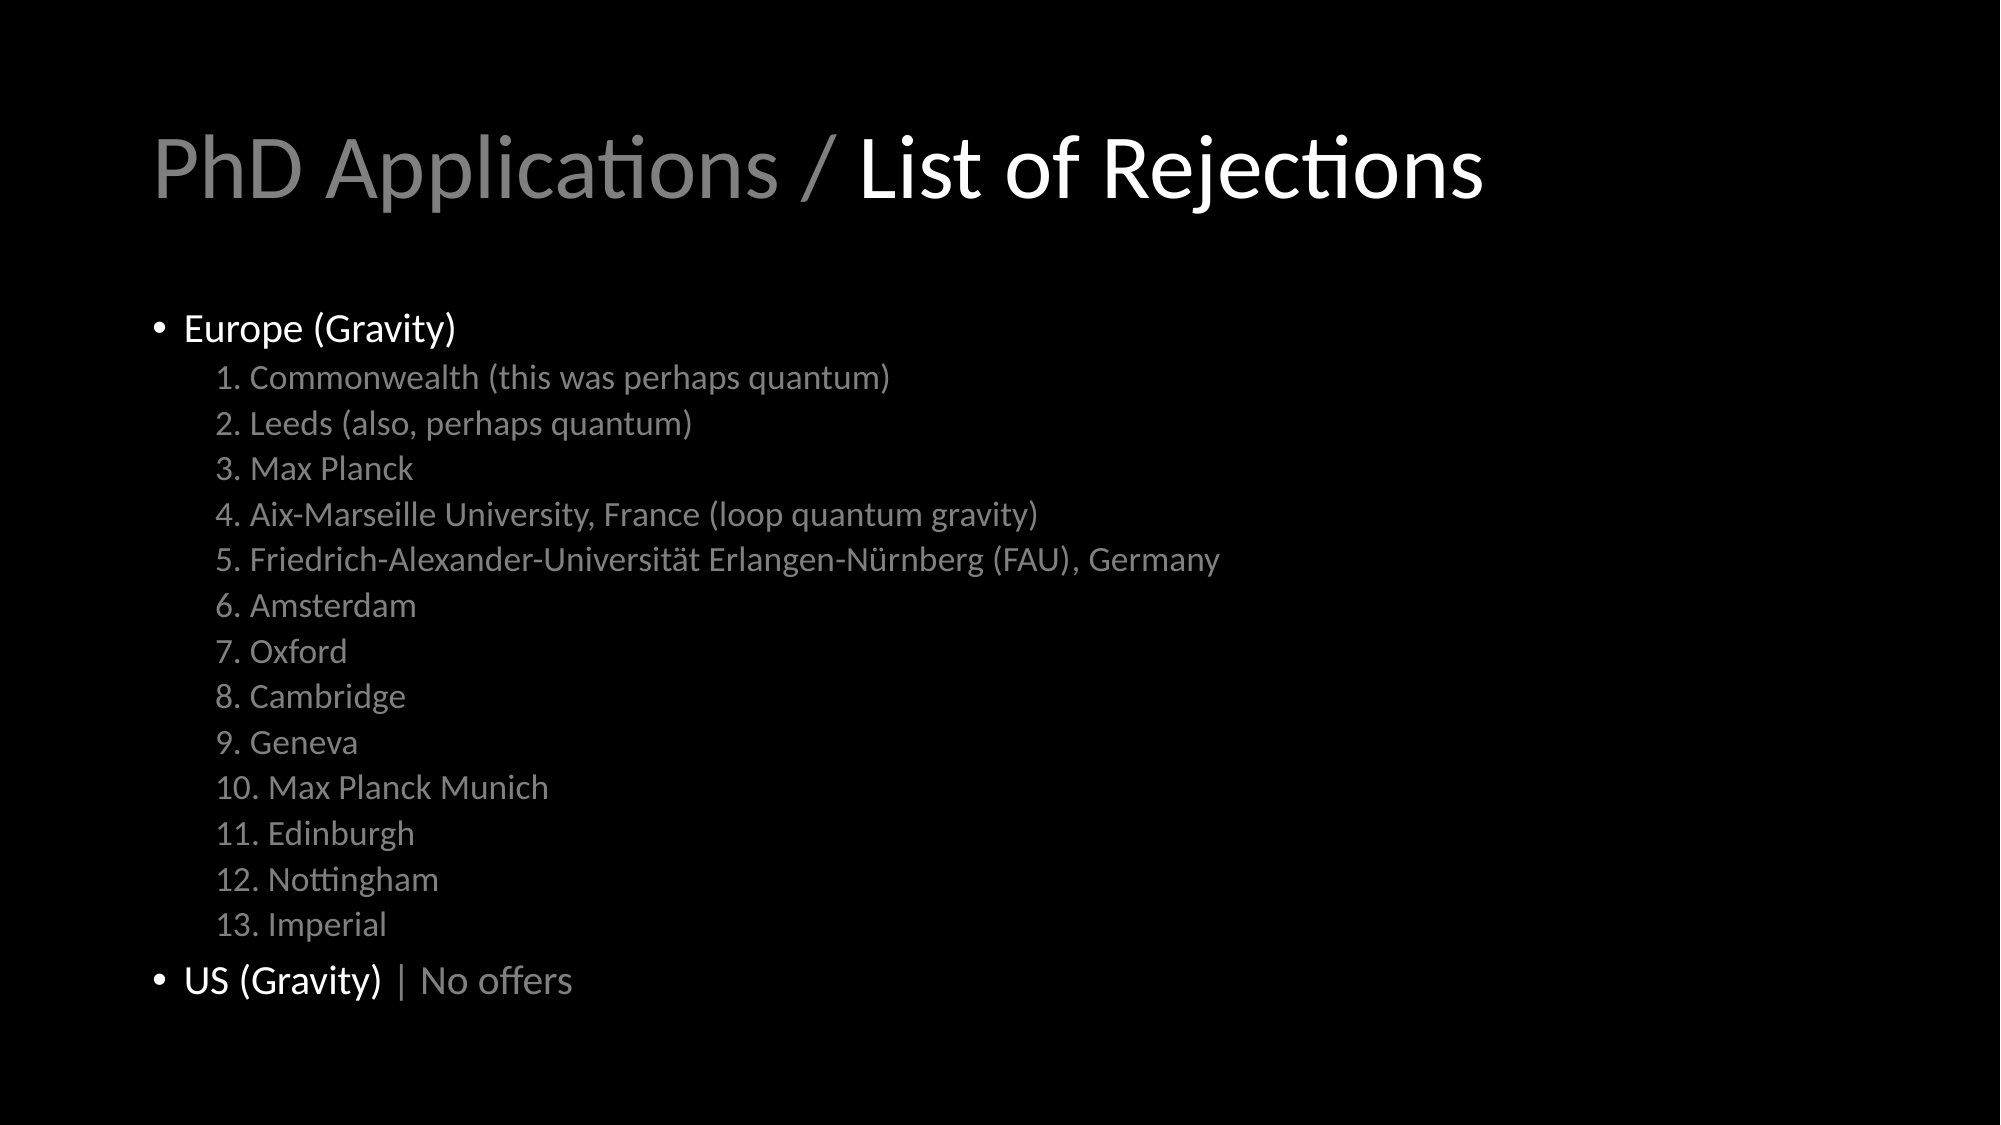

# PhD Applications / List of Rejections
Europe (Gravity)
	1. Commonwealth (this was perhaps quantum)
	2. Leeds (also, perhaps quantum)
	3. Max Planck
	4. Aix-Marseille University, France (loop quantum gravity)
	5. Friedrich-Alexander-Universität Erlangen-Nürnberg (FAU), Germany
	6. Amsterdam
	7. Oxford
	8. Cambridge
	9. Geneva
	10. Max Planck Munich
	11. Edinburgh
	12. Nottingham
	13. Imperial
US (Gravity) | No offers